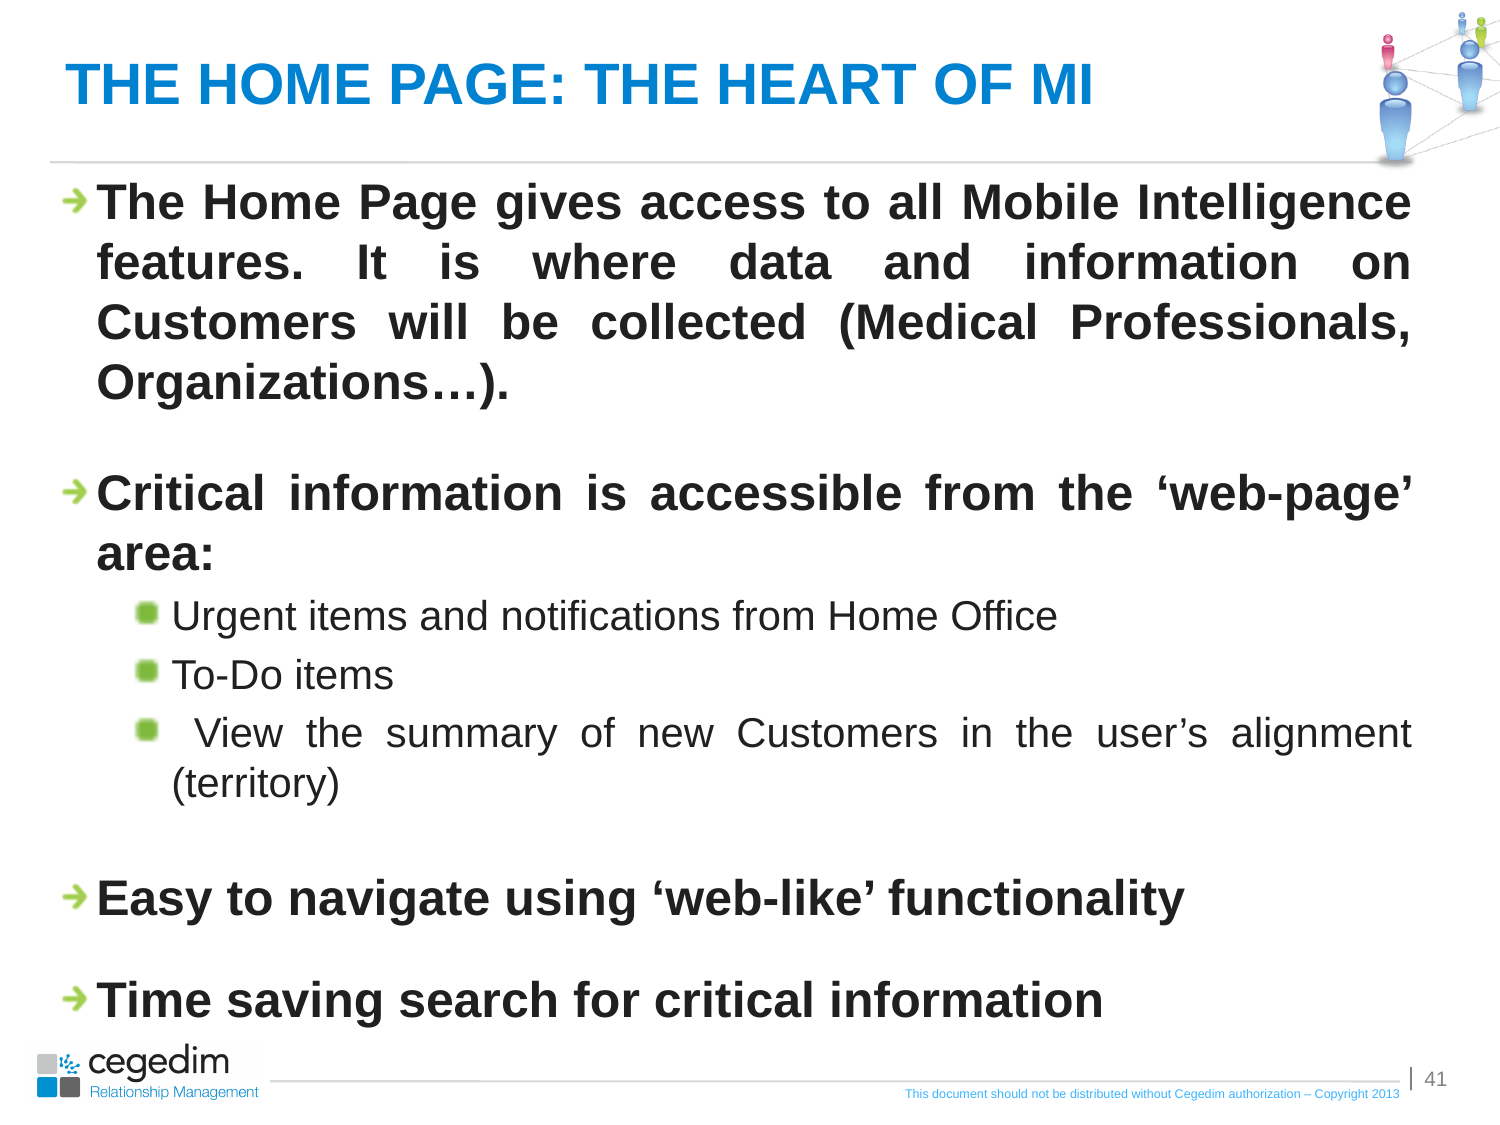

# THE HOME PAGE: THE HEART OF MI
The Home Page gives access to all Mobile Intelligence features. It is where data and information on Customers will be collected (Medical Professionals, Organizations…).

Critical information is accessible from the ‘web-page’ area:
Urgent items and notifications from Home Office
To-Do items
 View the summary of new Customers in the user’s alignment (territory)

Easy to navigate using ‘web-like’ functionality

Time saving search for critical information